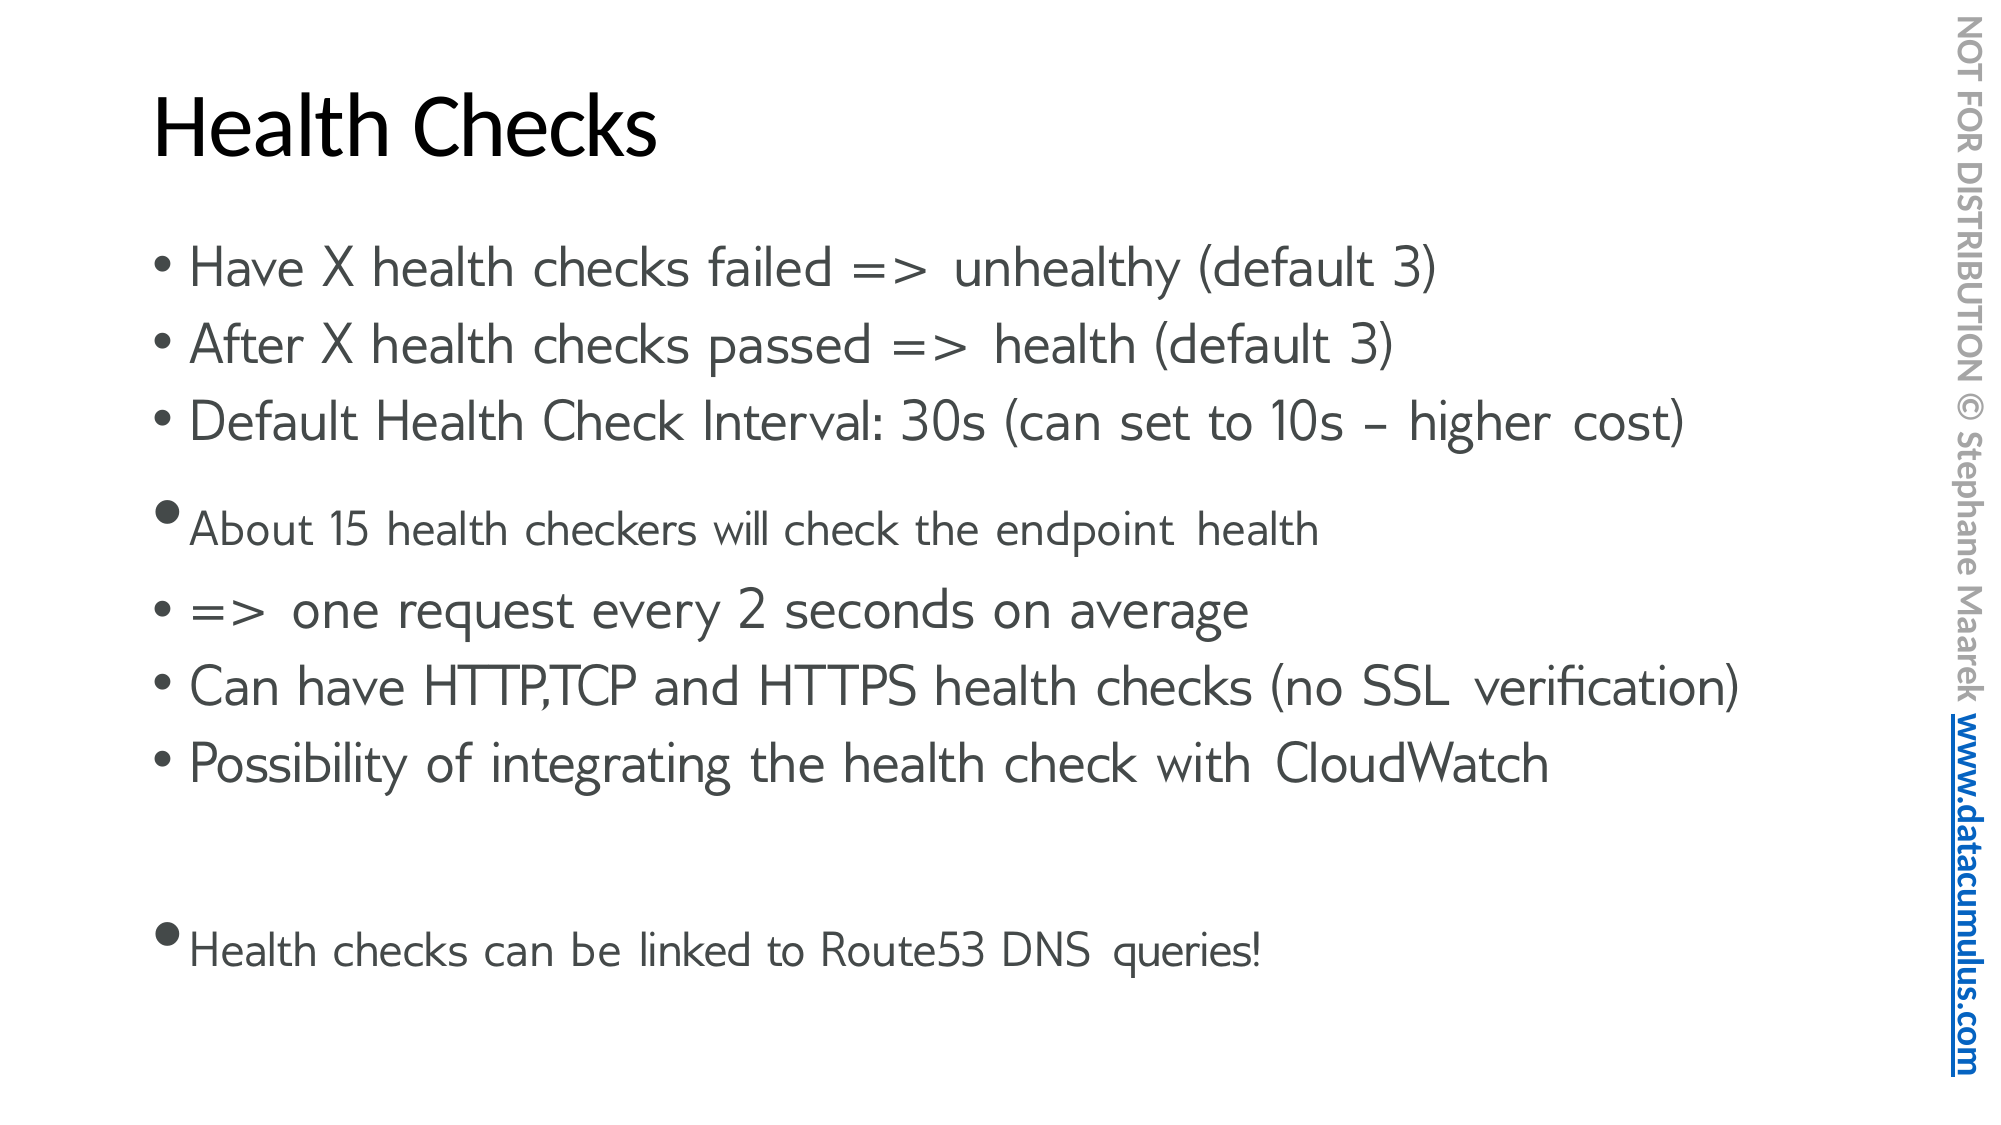

NOT FOR DISTRIBUTION © Stephane Maarek www.datacumulus.com
# Health Checks
Have X health checks failed => unhealthy (default 3)
After X health checks passed => health (default 3)
Default Health Check Interval: 30s (can set to 10s – higher cost)
About 15 health checkers will check the endpoint health
• => one request every 2 seconds on average
Can have HTTP,TCP and HTTPS health checks (no SSL verification)
Possibility of integrating the health check with CloudWatch

Health checks can be linked to Route53 DNS queries!
© Stephane Maarek